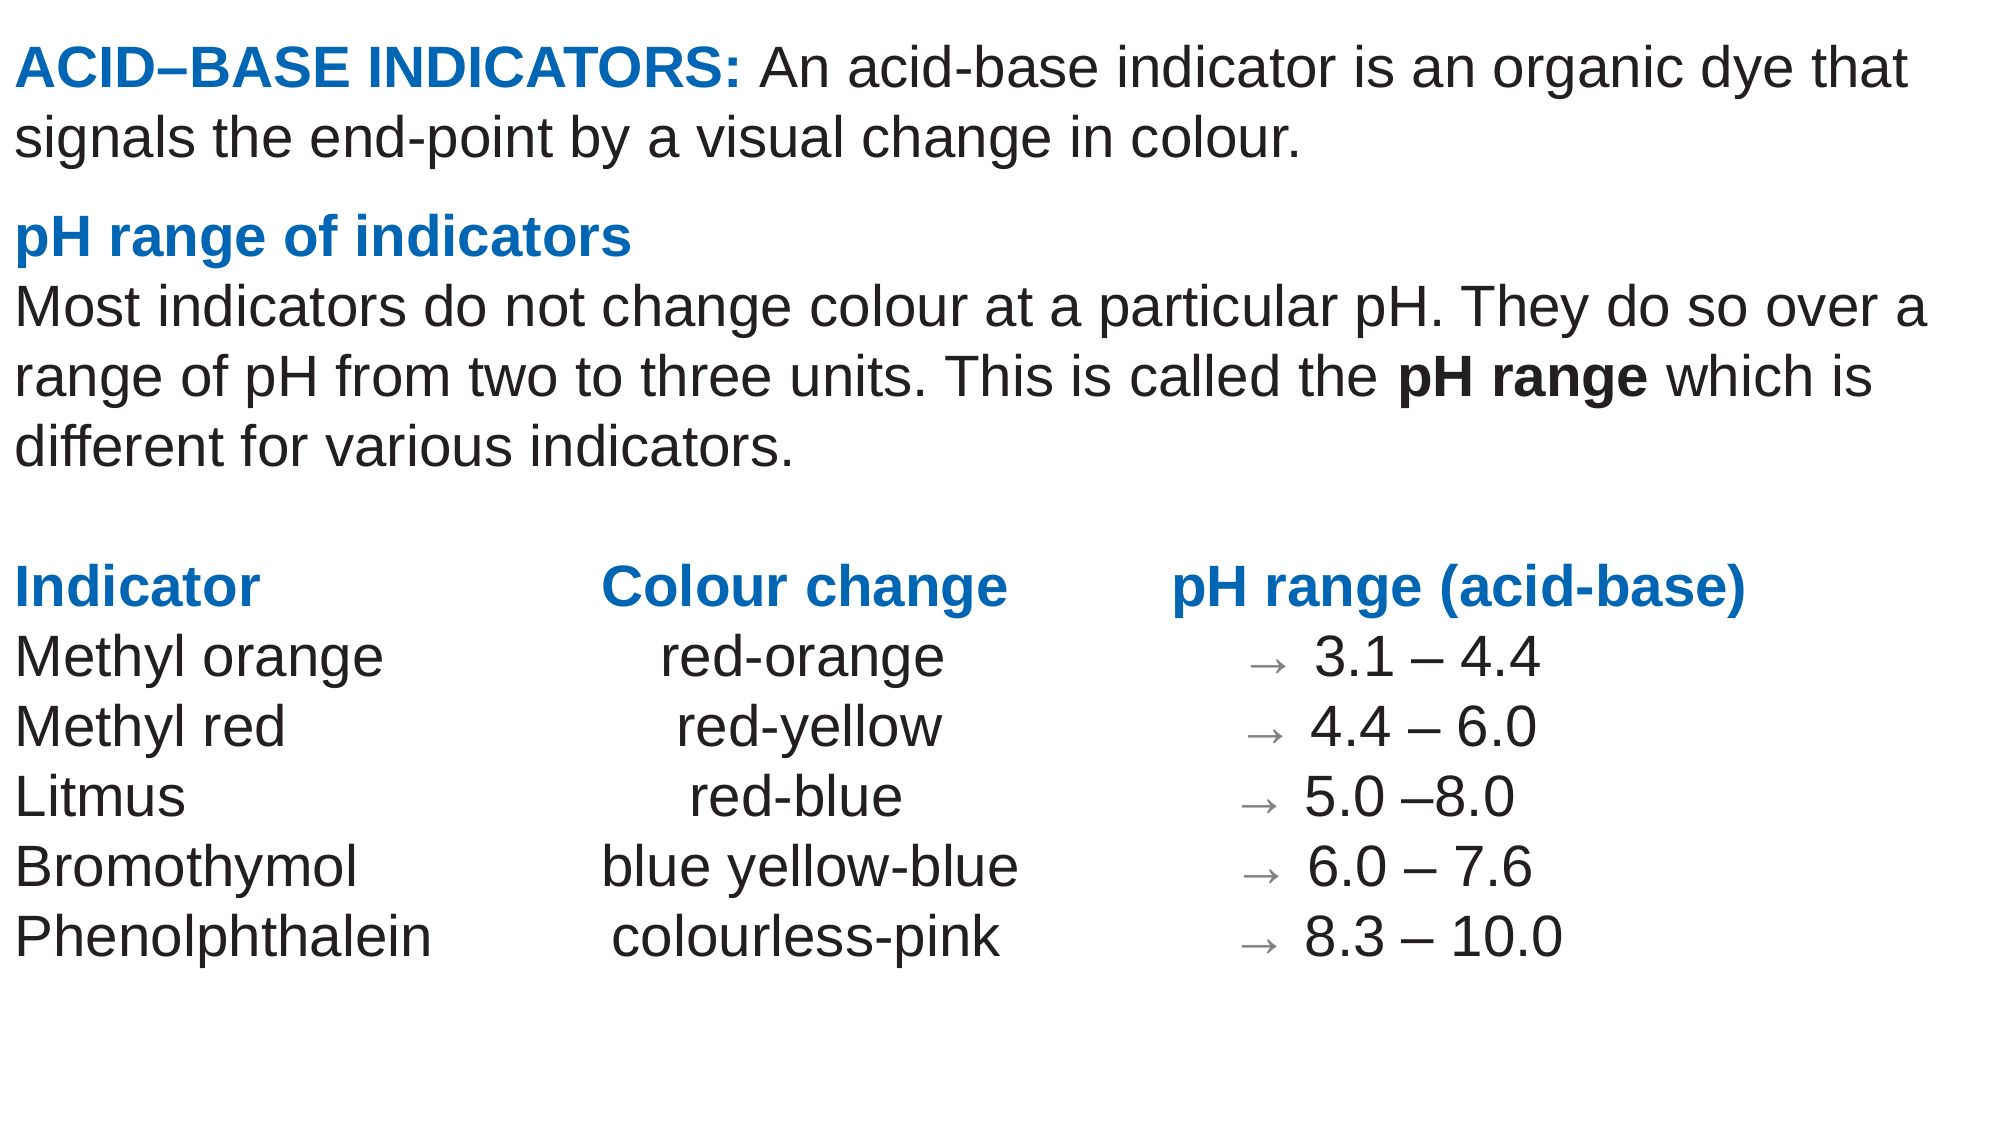

ACID–BASE INDICATORS: An acid-base indicator is an organic dye that signals the end-point by a visual change in colour.
pH range of indicators
Most indicators do not change colour at a particular pH. They do so over a range of pH from two to three units. This is called the pH range which is different for various indicators.
TABLE 27.5. pH RANGES OF SOME ACID-BASE INDICATORS
Indicator                     Colour change          pH range (acid-base)
Methyl orange                 red-orange                  → 3.1 – 4.4
Methyl red                        red-yellow                  → 4.4 – 6.0
Litmus                               red-blue                    → 5.0 –8.0
Bromothymol               blue yellow-blue             → 6.0 – 7.6
Phenolphthalein           colourless-pink              → 8.3 – 10.0